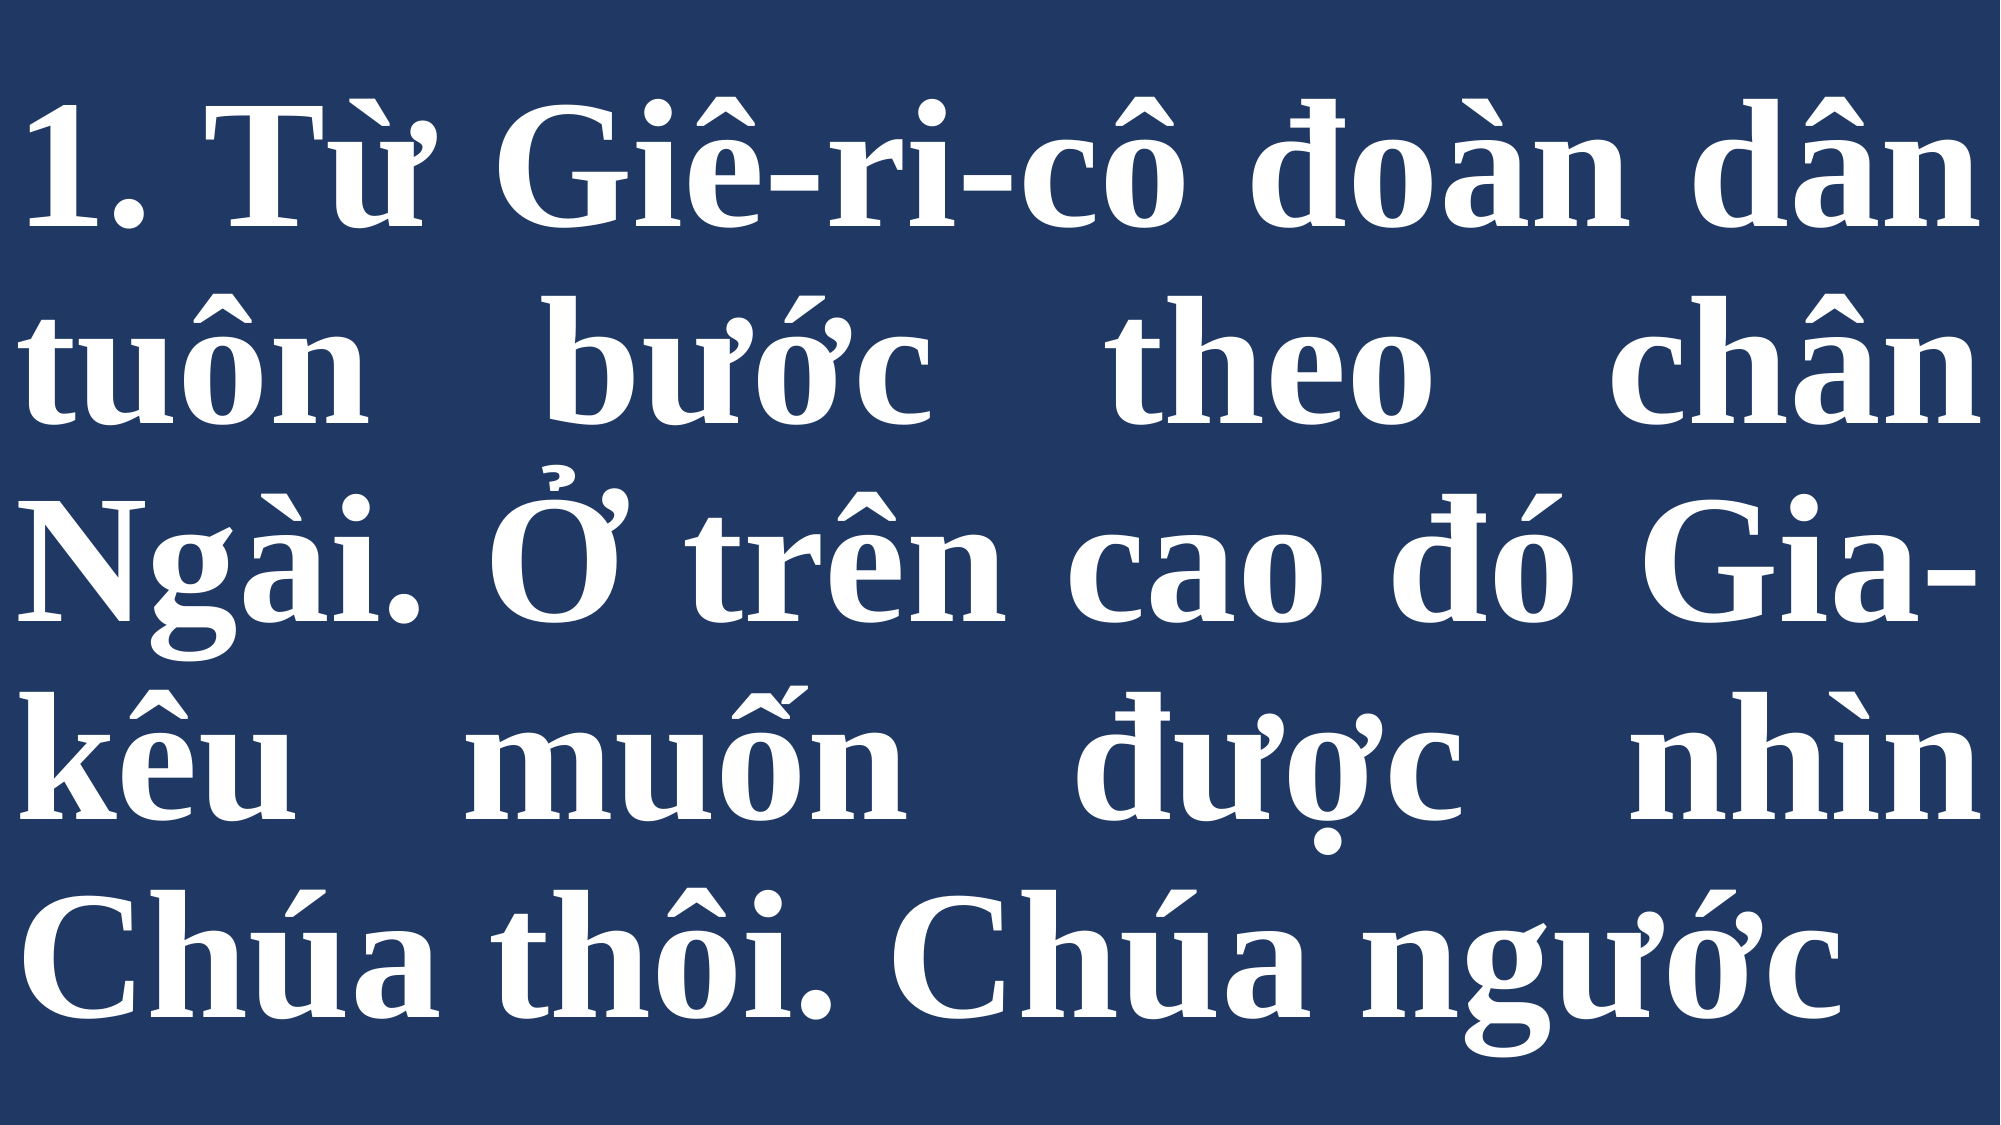

# 1. Từ Giê-ri-cô đoàn dân tuôn bước theo chân Ngài. Ở trên cao đó Gia-kêu muốn được nhìn Chúa thôi. Chúa ngước